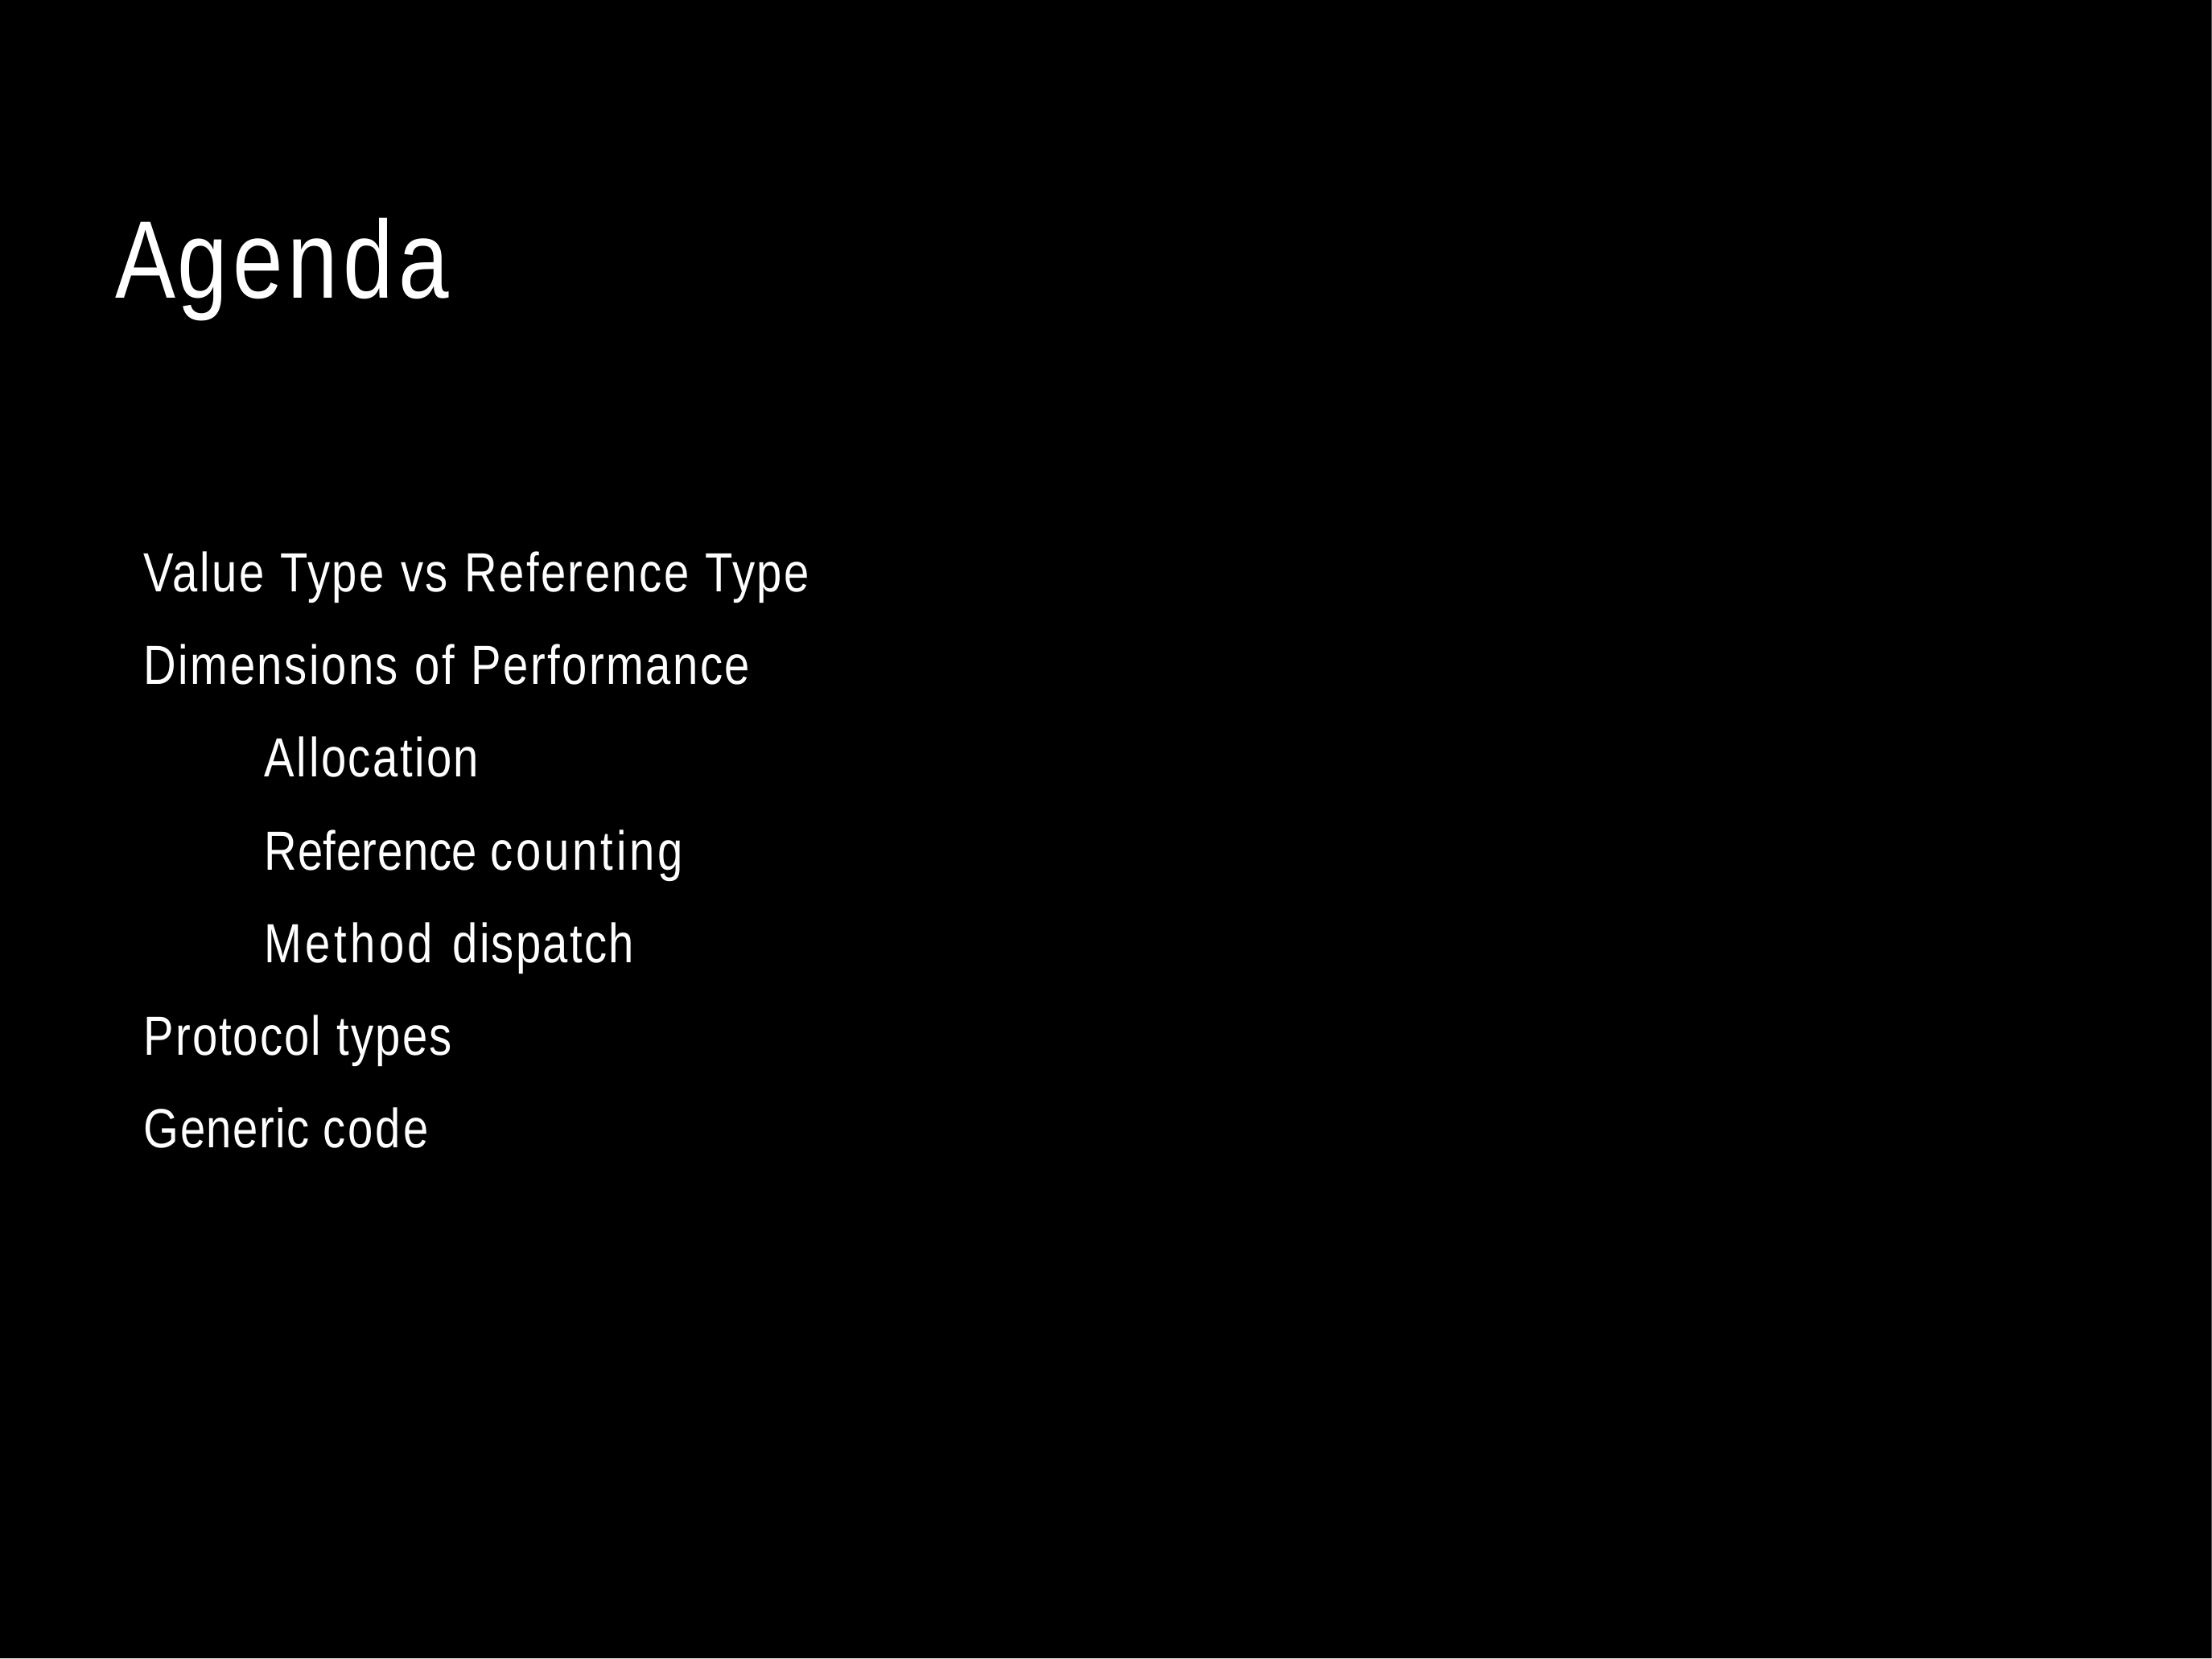

# Agenda
Value Type vs Reference Type
Dimensions of Performance
     	Allocation
	Reference counting
    	Method dispatch
Protocol types
Generic code